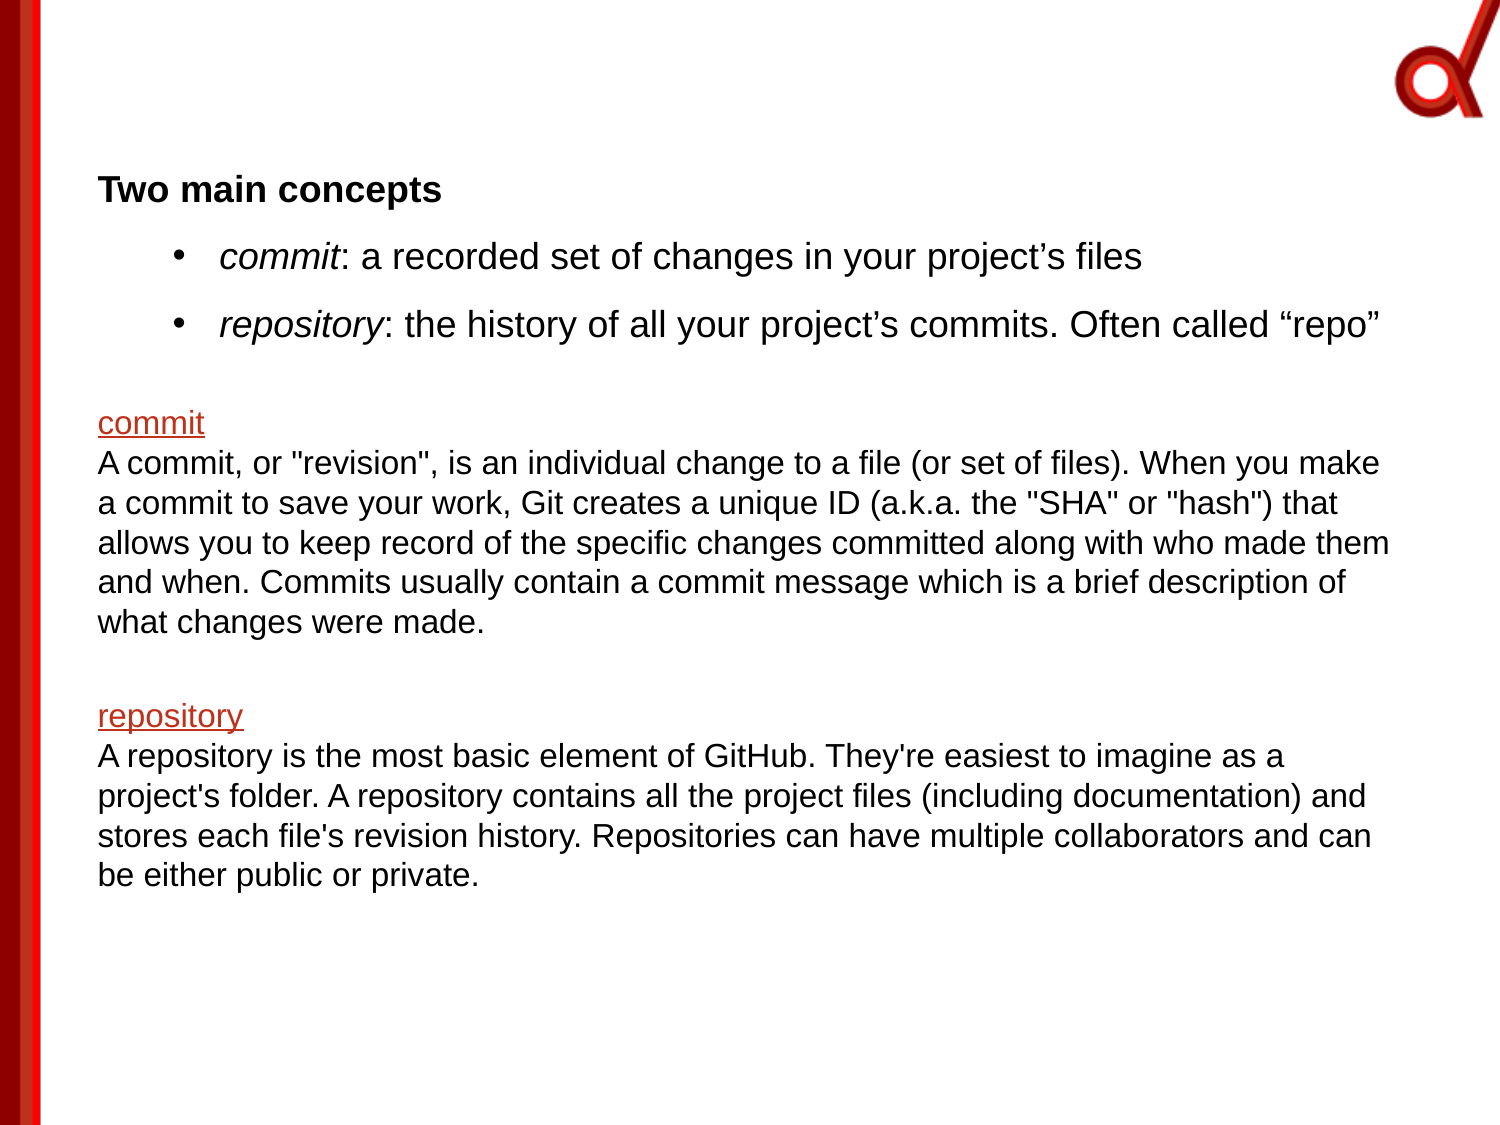

Two main concepts
commit: a recorded set of changes in your project’s files
repository: the history of all your project’s commits. Often called “repo”

commit
A commit, or "revision", is an individual change to a file (or set of files). When you make a commit to save your work, Git creates a unique ID (a.k.a. the "SHA" or "hash") that allows you to keep record of the specific changes committed along with who made them and when. Commits usually contain a commit message which is a brief description of what changes were made.
repository
A repository is the most basic element of GitHub. They're easiest to imagine as a project's folder. A repository contains all the project files (including documentation) and stores each file's revision history. Repositories can have multiple collaborators and can be either public or private.